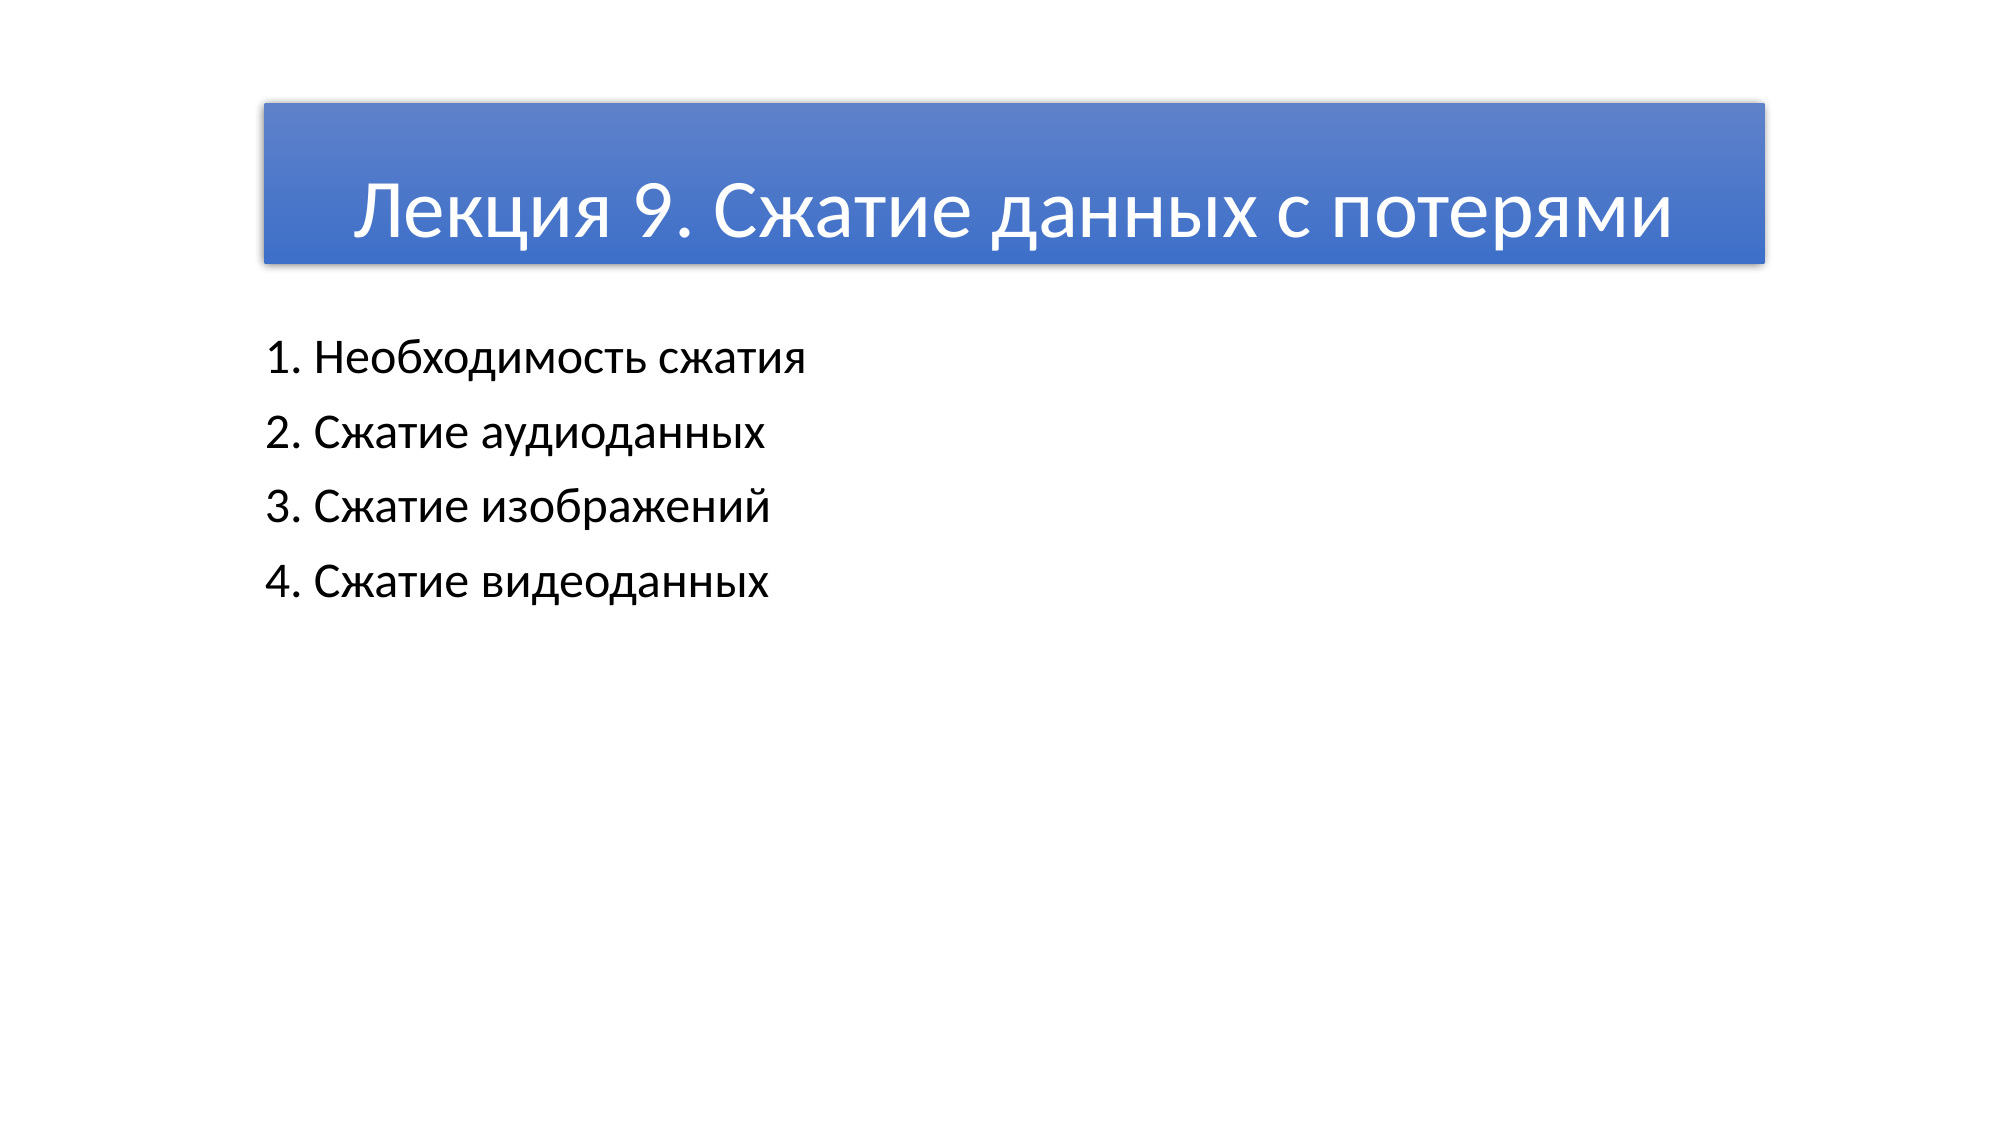

# Лекция 9. Сжатие данных с потерями
1. Необходимость сжатия
2. Сжатие аудиоданных
3. Сжатие изображений
4. Сжатие видеоданных